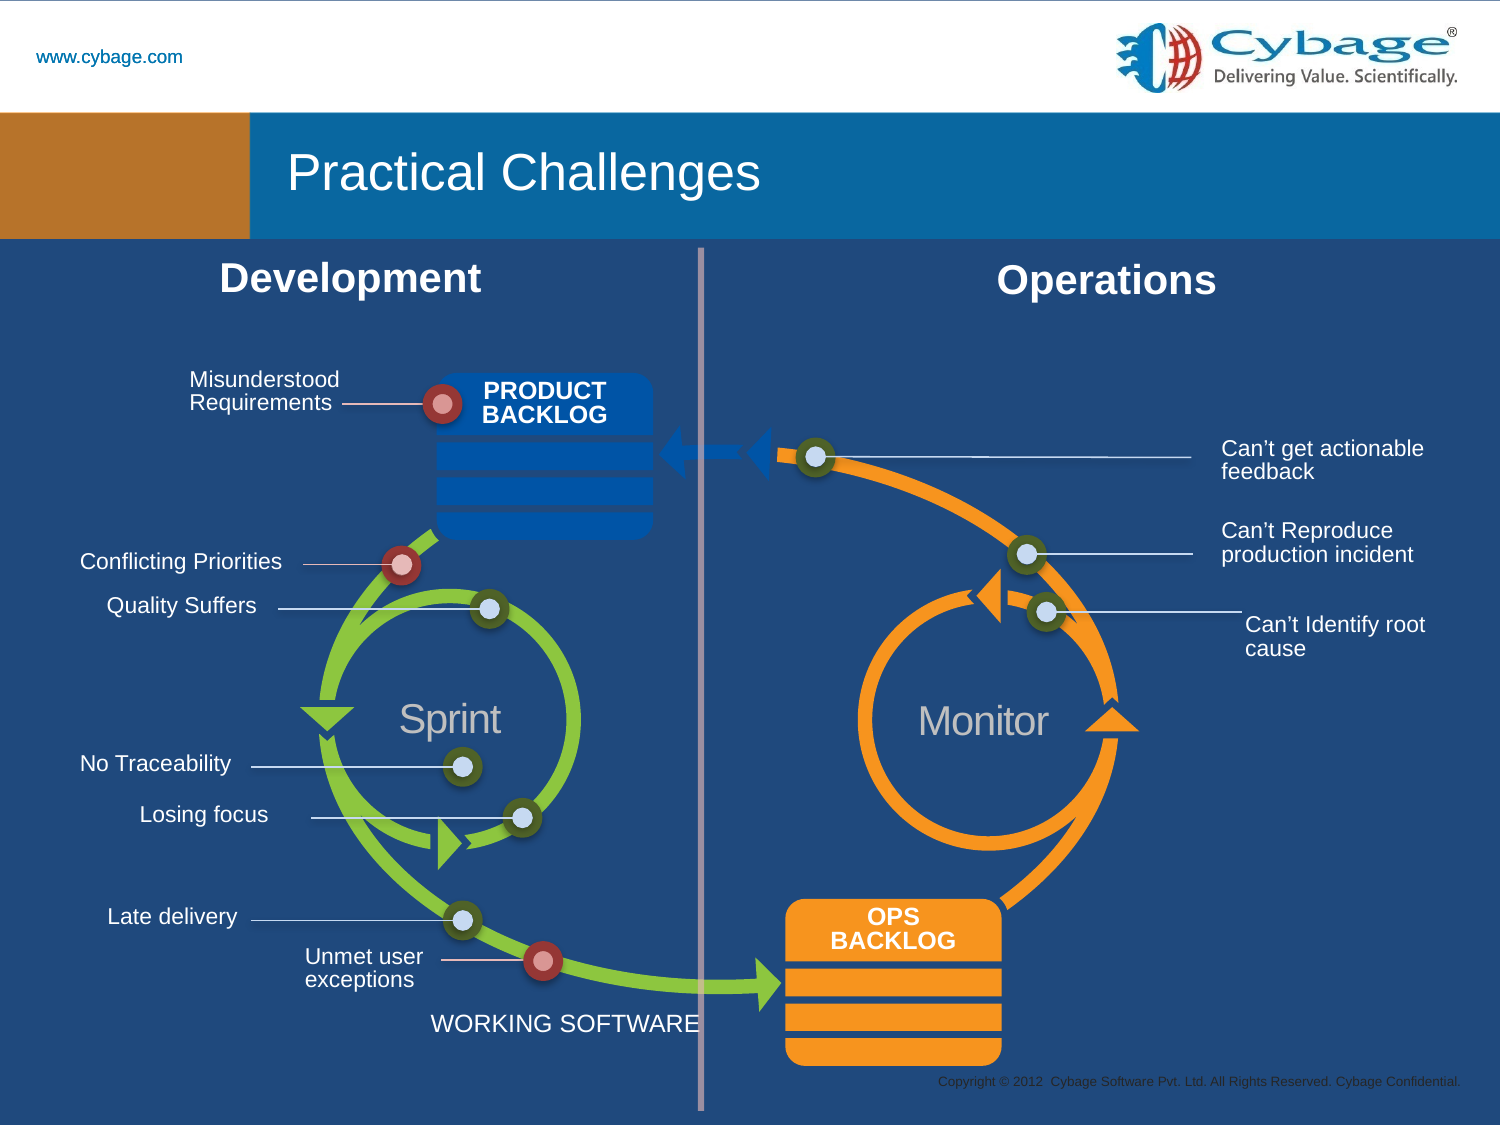

# Practical Challenges
Development
Operations
Misunderstood
Requirements
PRODUCT
BACKLOG

Can’t get actionable feedback

Monitor

Can’t Reproduce production incident

Sprint

Conflicting Priorities

Quality Suffers

Can’t Identify root cause
No Traceability

Losing focus

Late delivery
OPS
BACKLOG

Unmet user exceptions

WORKING SOFTWARE
4